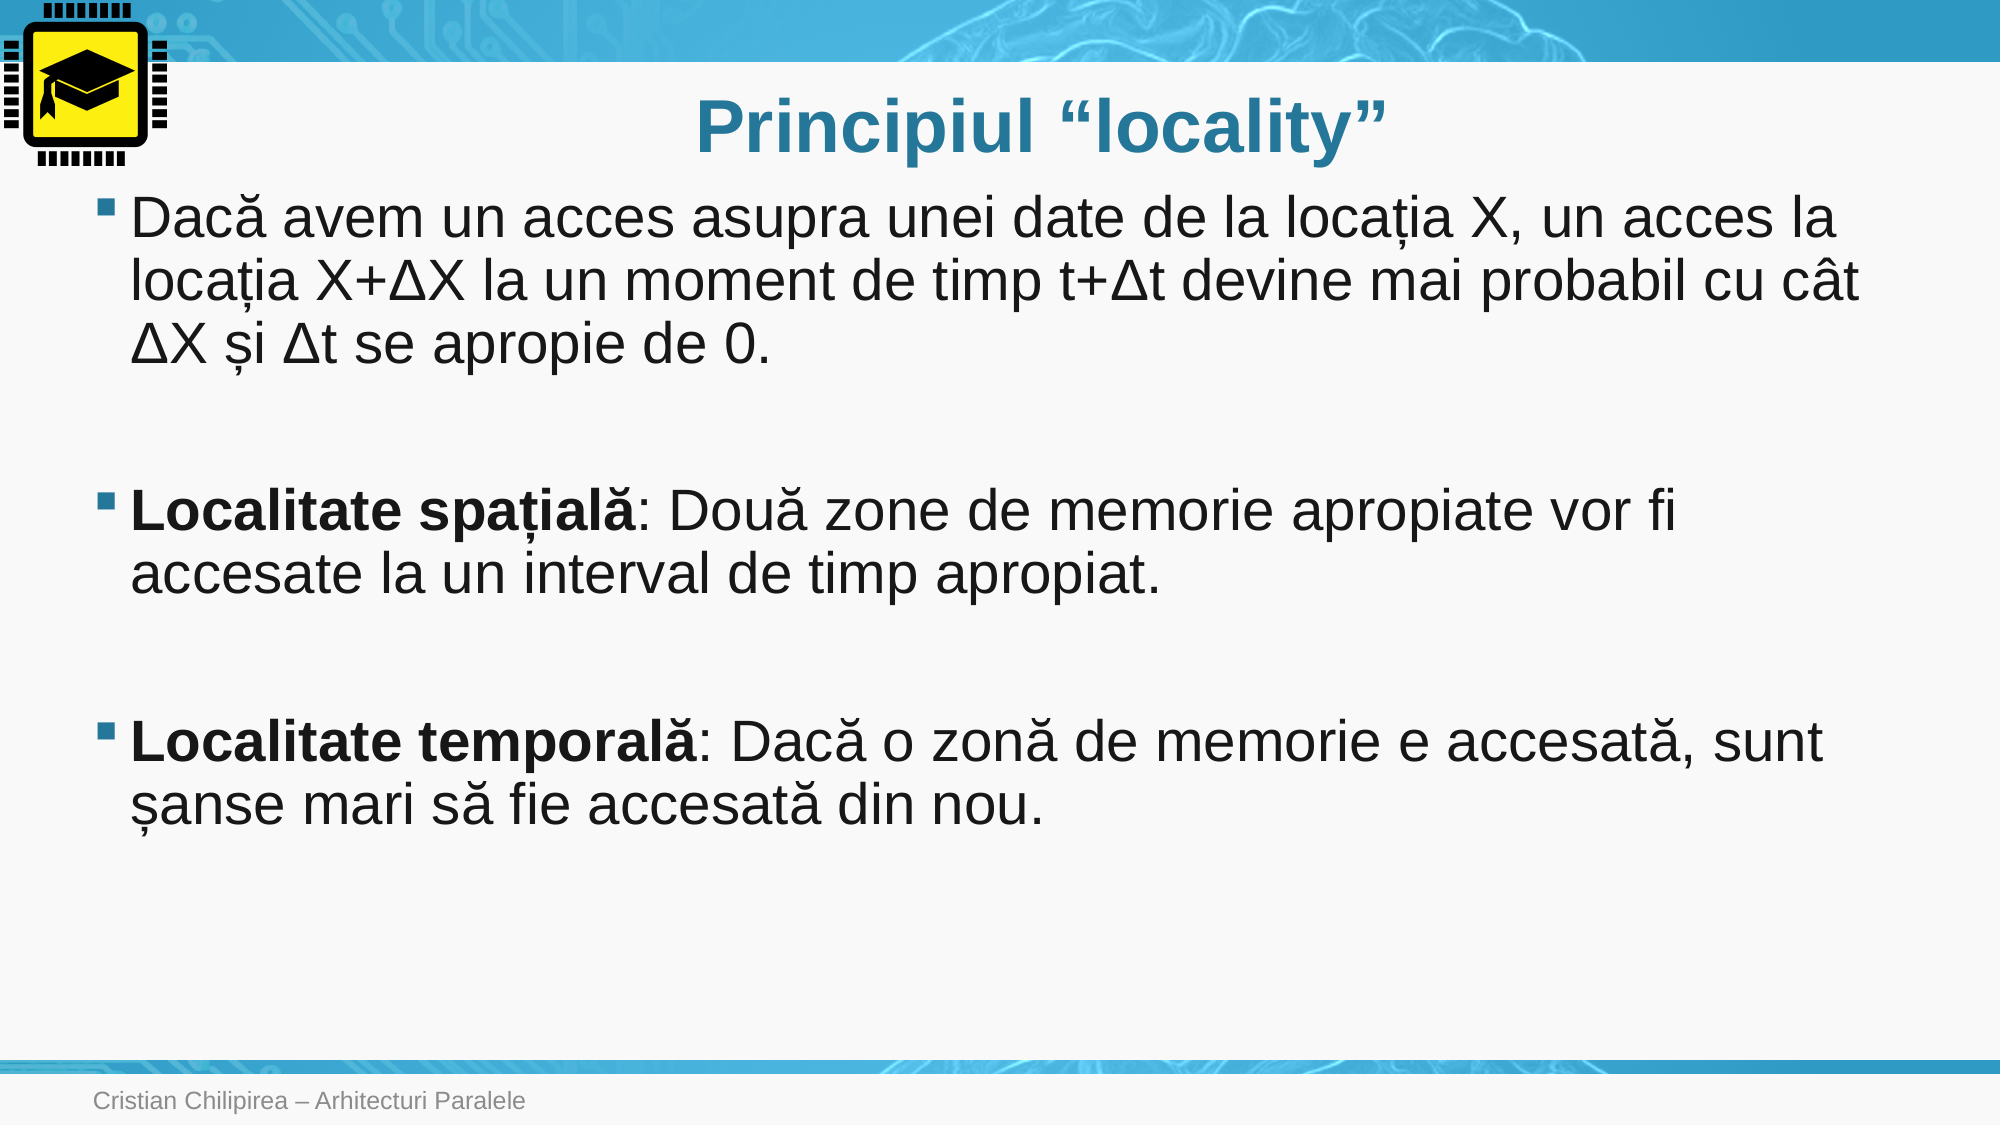

# Principiul “locality”
Dacă avem un acces asupra unei date de la locația X, un acces la locația X+ΔX la un moment de timp t+Δt devine mai probabil cu cât ΔX și Δt se apropie de 0.

Localitate spațială: Două zone de memorie apropiate vor fi accesate la un interval de timp apropiat.

Localitate temporală: Dacă o zonă de memorie e accesată, sunt șanse mari să fie accesată din nou.
Cristian Chilipirea – Arhitecturi Paralele